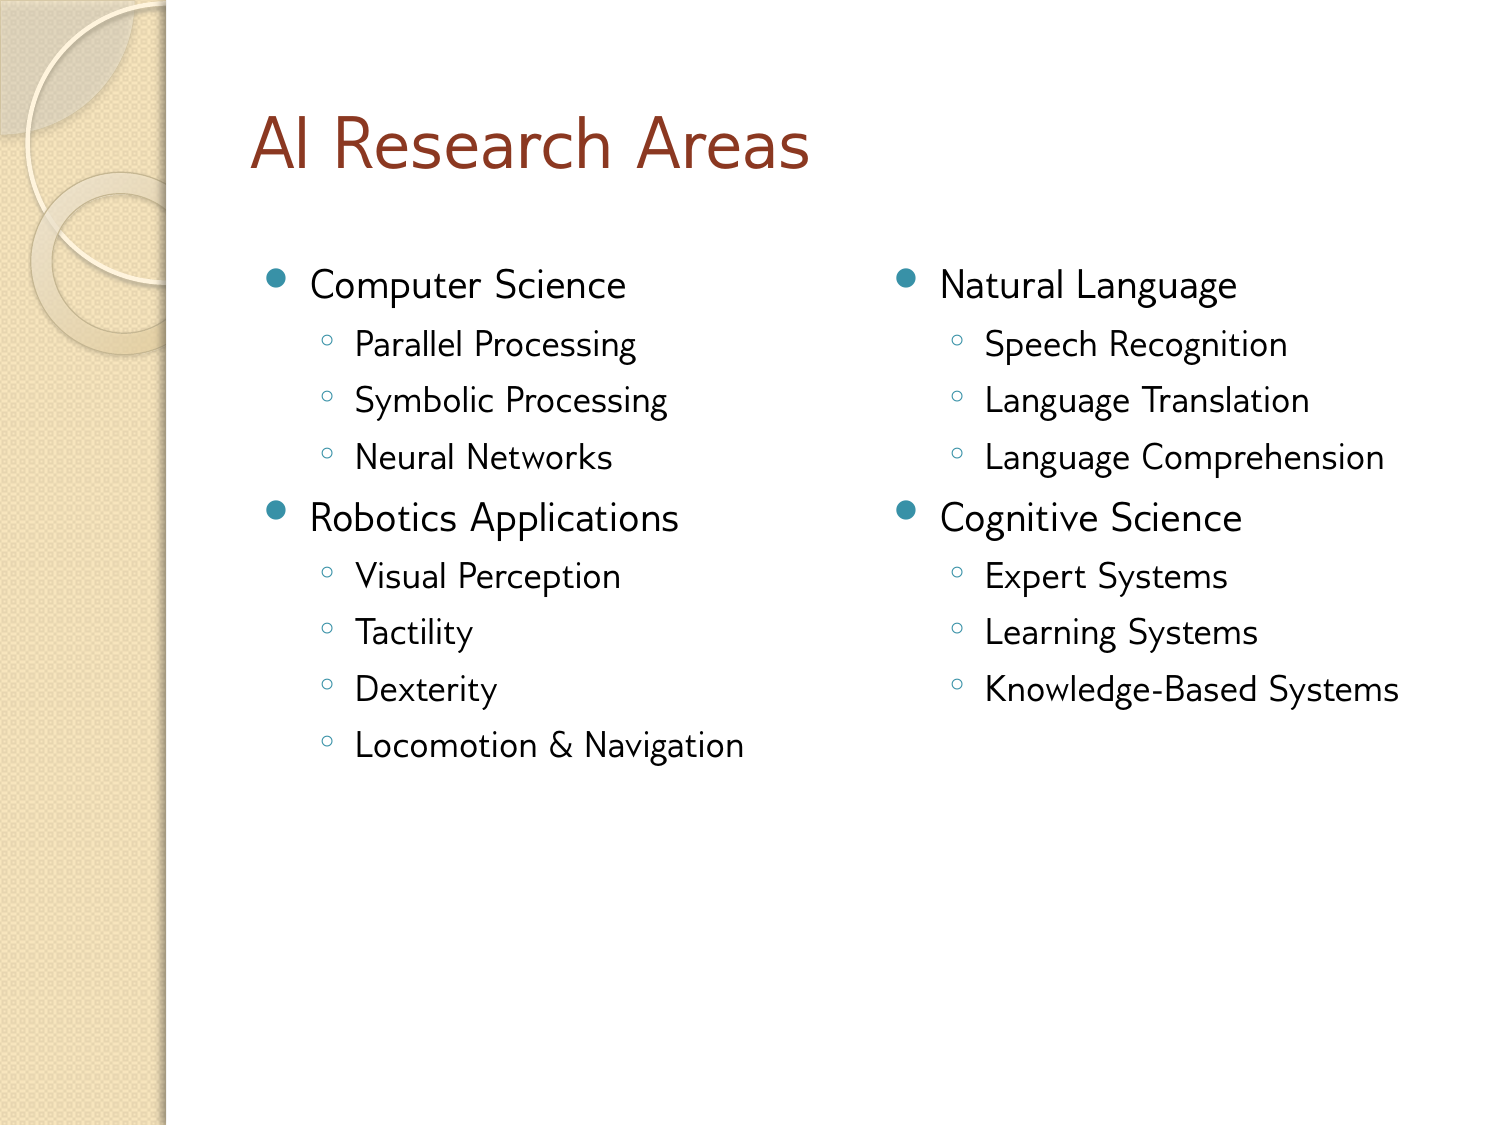

# AI Research Areas
Computer Science
Parallel Processing
Symbolic Processing
Neural Networks
Robotics Applications
Visual Perception
Tactility
Dexterity
Locomotion & Navigation
Natural Language
Speech Recognition
Language Translation
Language Comprehension
Cognitive Science
Expert Systems
Learning Systems
Knowledge-Based Systems